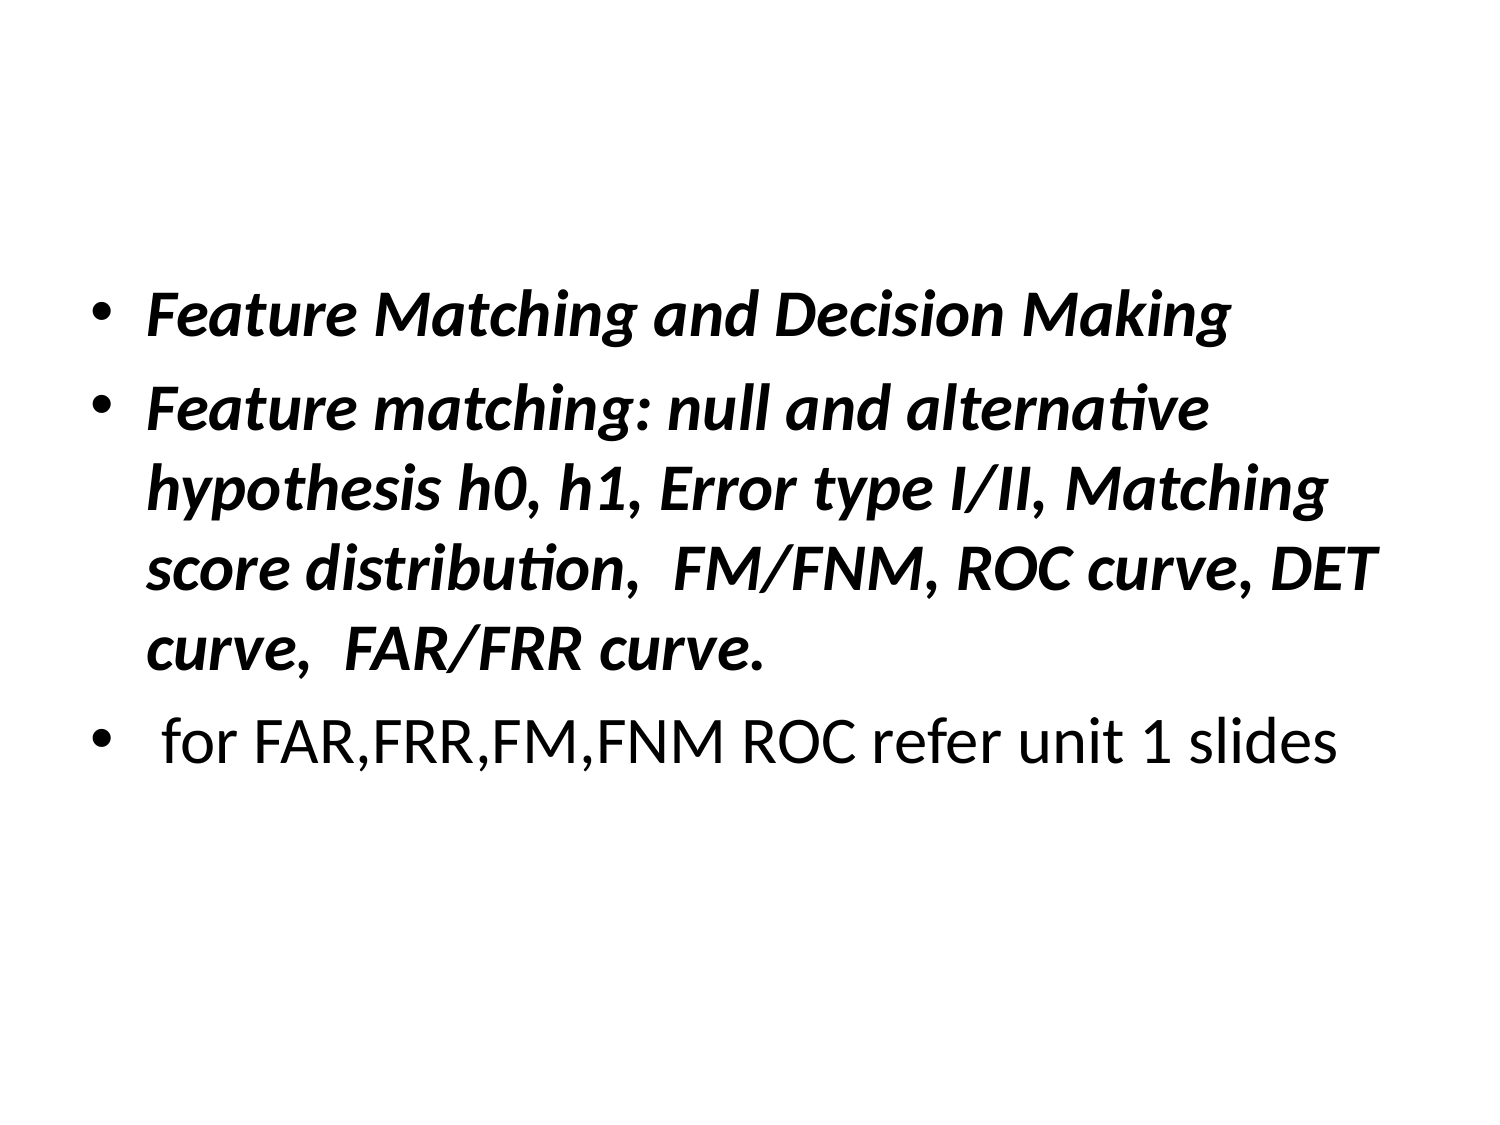

#
Feature Matching and Decision Making
Feature matching: null and alternative hypothesis h0, h1, Error type I/II, Matching score distribution,  FM/FNM, ROC curve, DET curve,  FAR/FRR curve.
 for FAR,FRR,FM,FNM ROC refer unit 1 slides